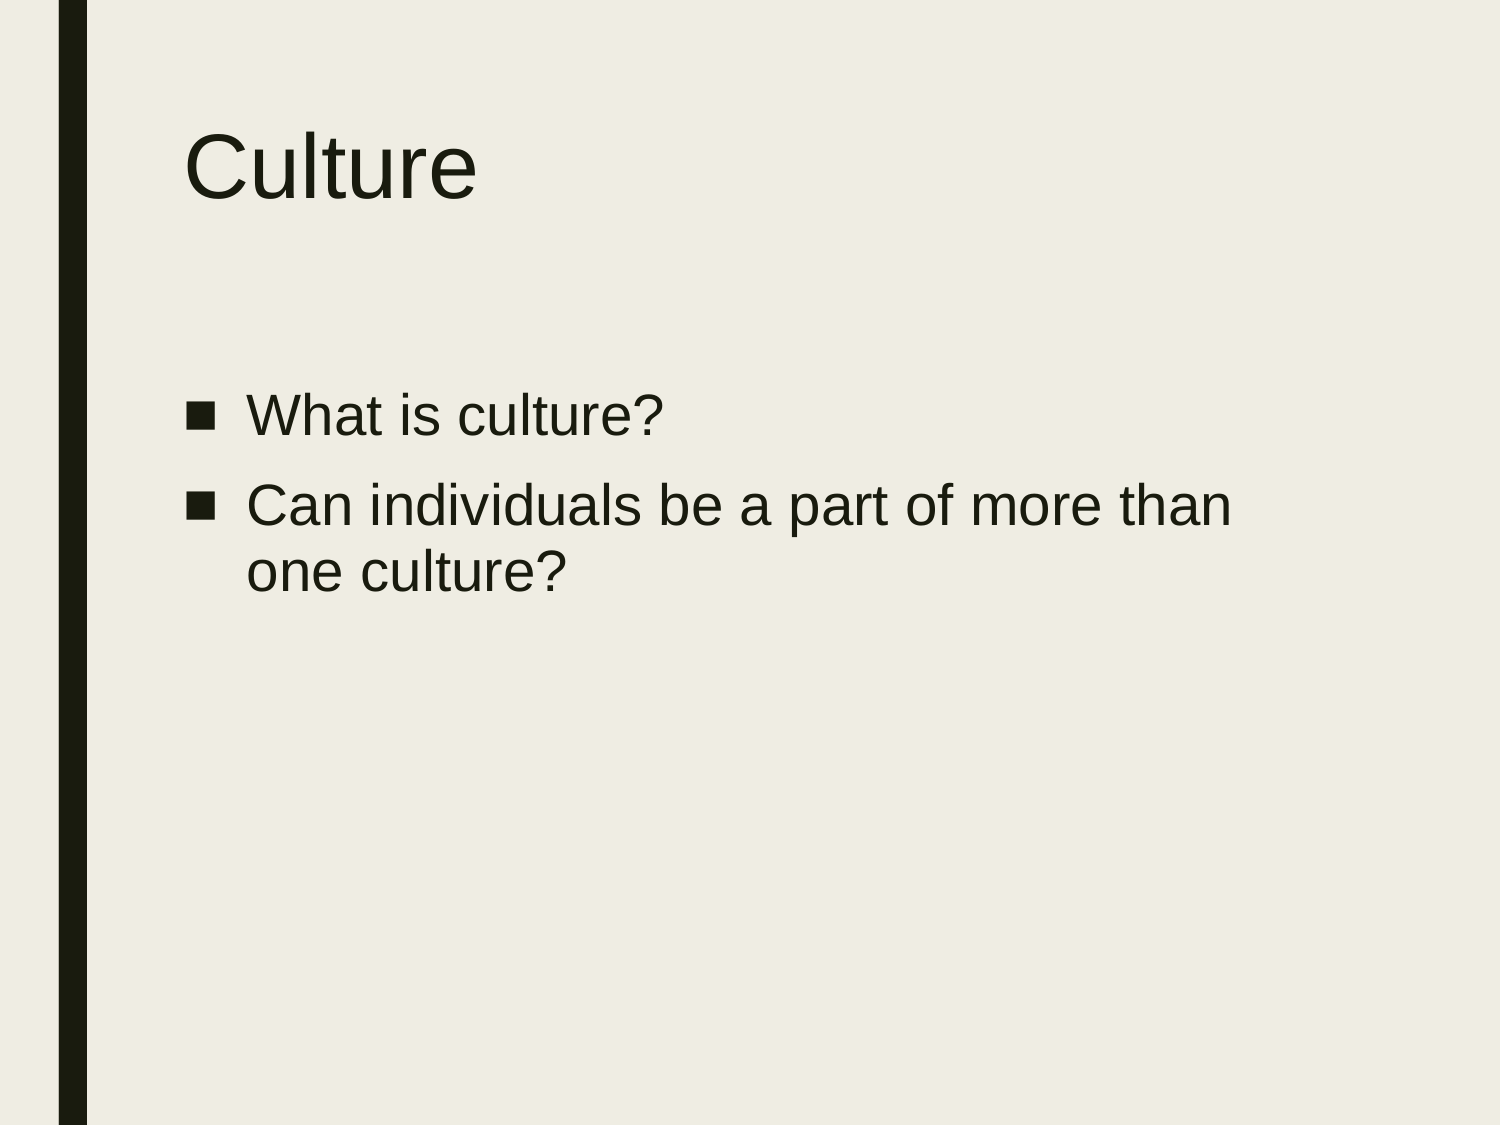

# Culture
What is culture?
Can individuals be a part of more than one culture?